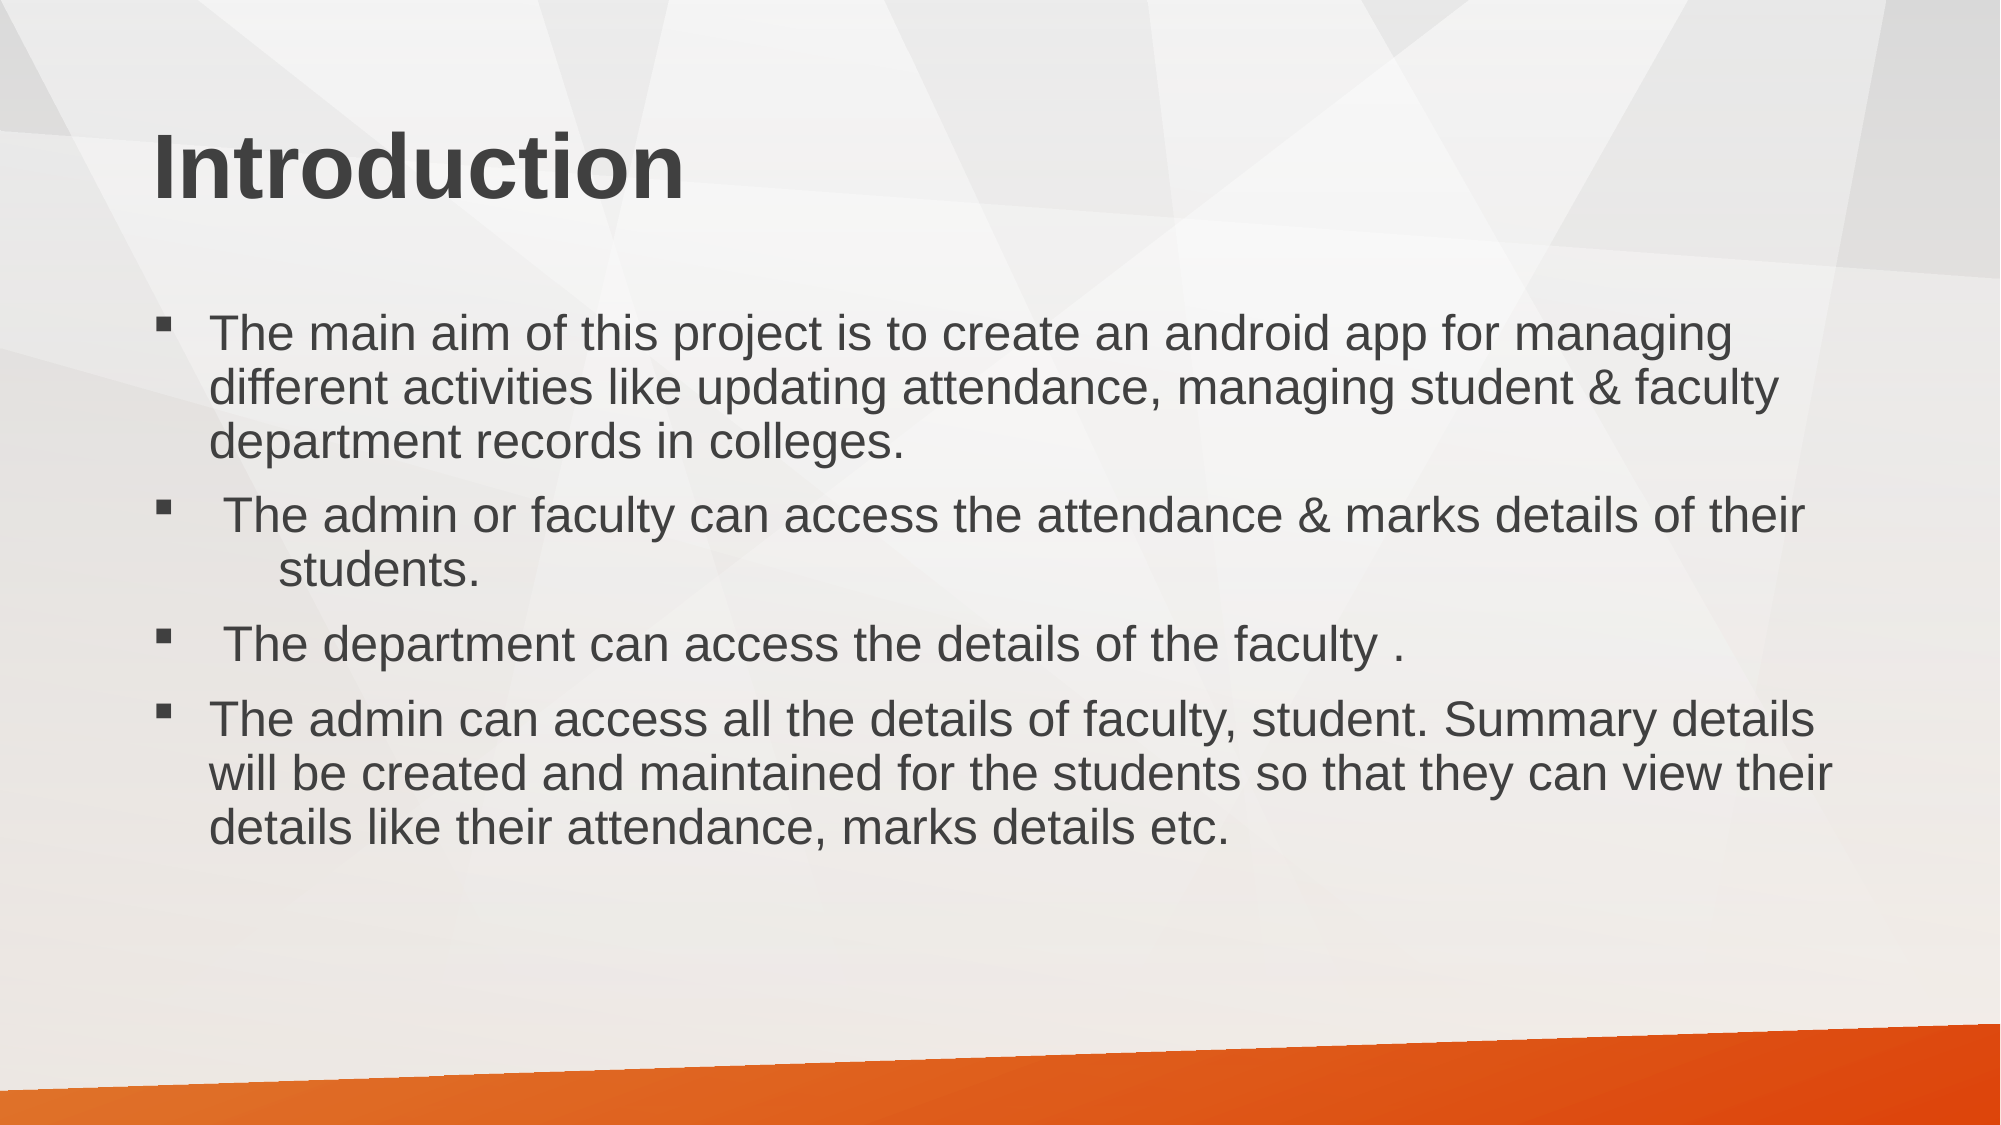

# Introduction
The main aim of this project is to create an android app for managing different activities like updating attendance, managing student & faculty department records in colleges.
 The admin or faculty can access the attendance & marks details of their        students.
 The department can access the details of the faculty .
The admin can access all the details of faculty, student. Summary details will be created and maintained for the students so that they can view their details like their attendance, marks details etc.